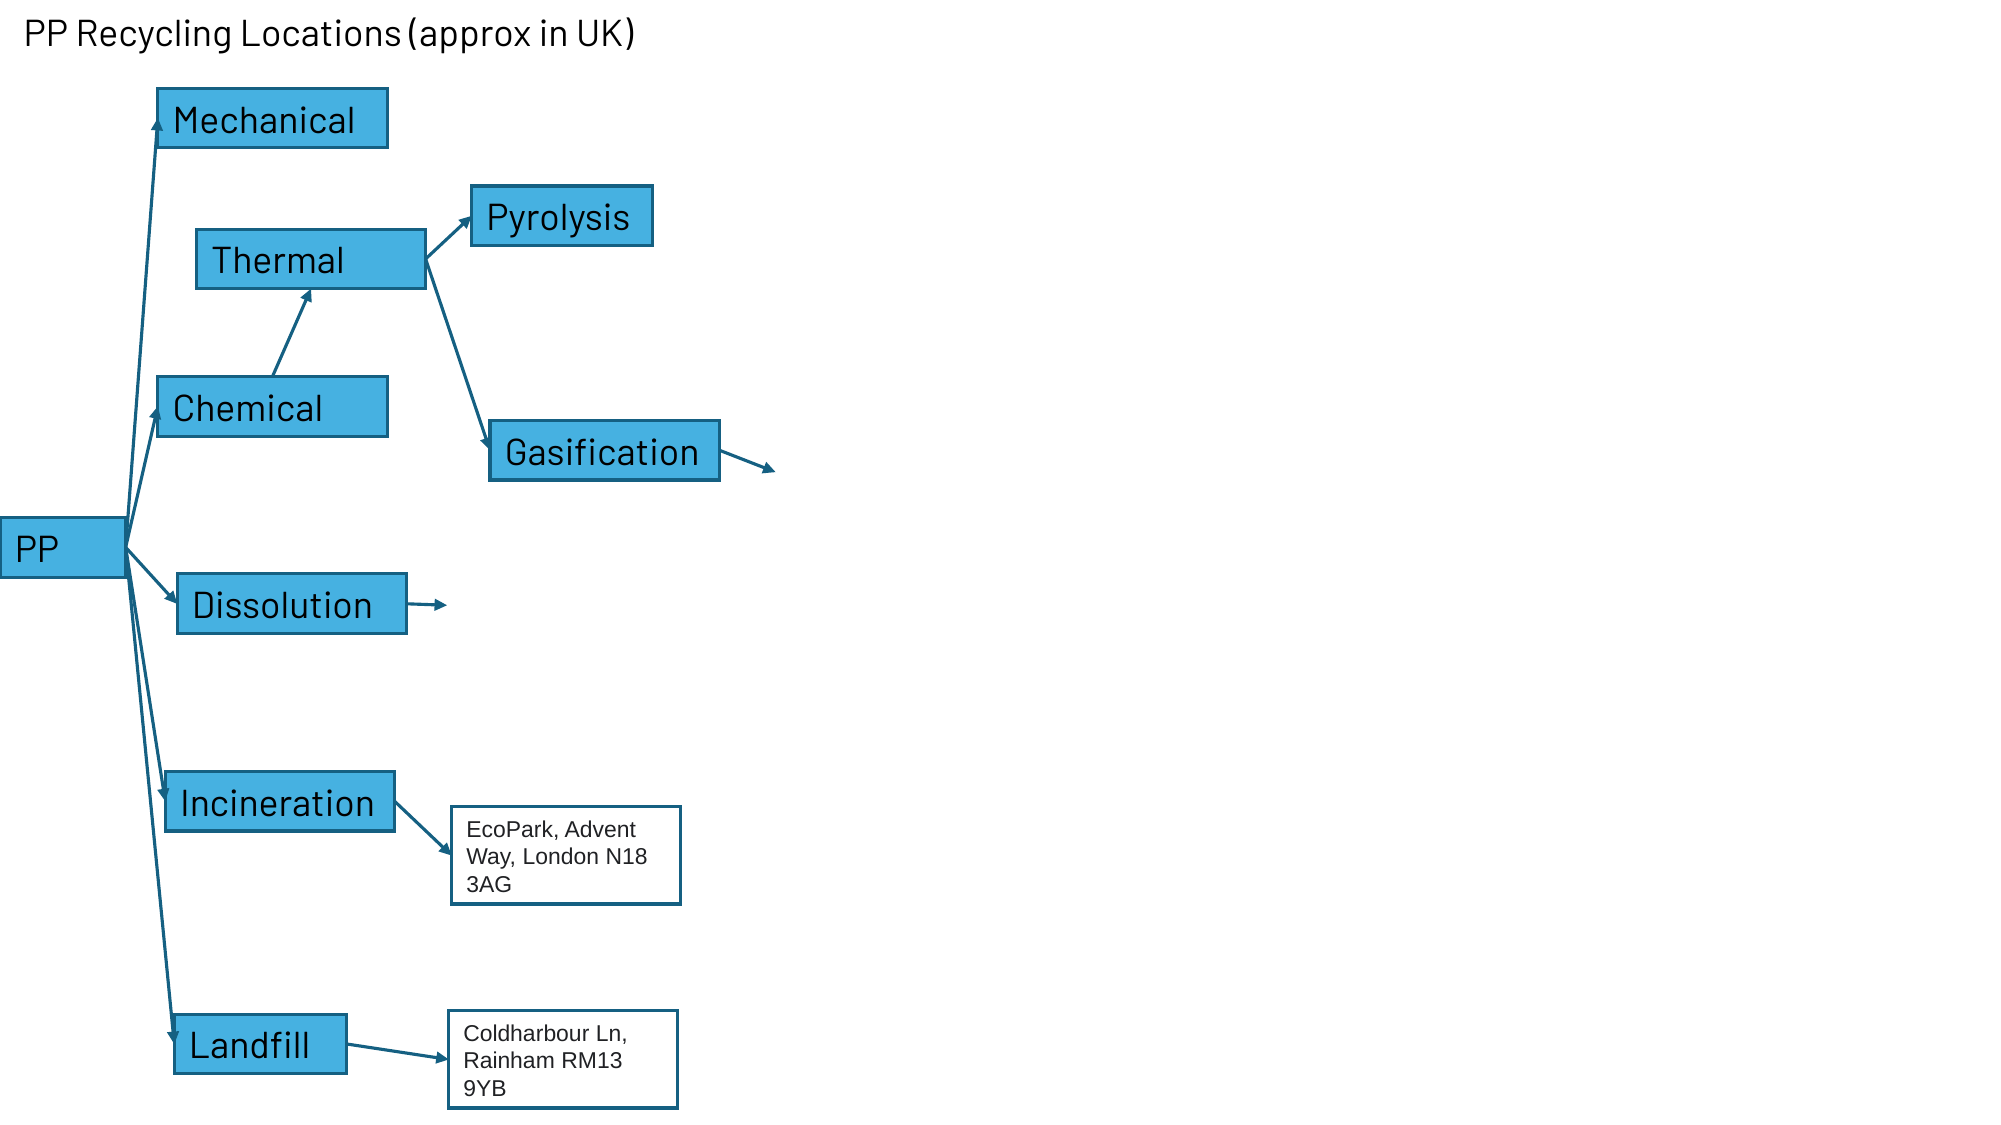

PP Recycling Locations (approx in UK)
Mechanical
Pyrolysis
Thermal
Chemical
Gasification
PP
Dissolution
Incineration
EcoPark, Advent Way, London N18 3AG
Coldharbour Ln, Rainham RM13 9YB
Landfill